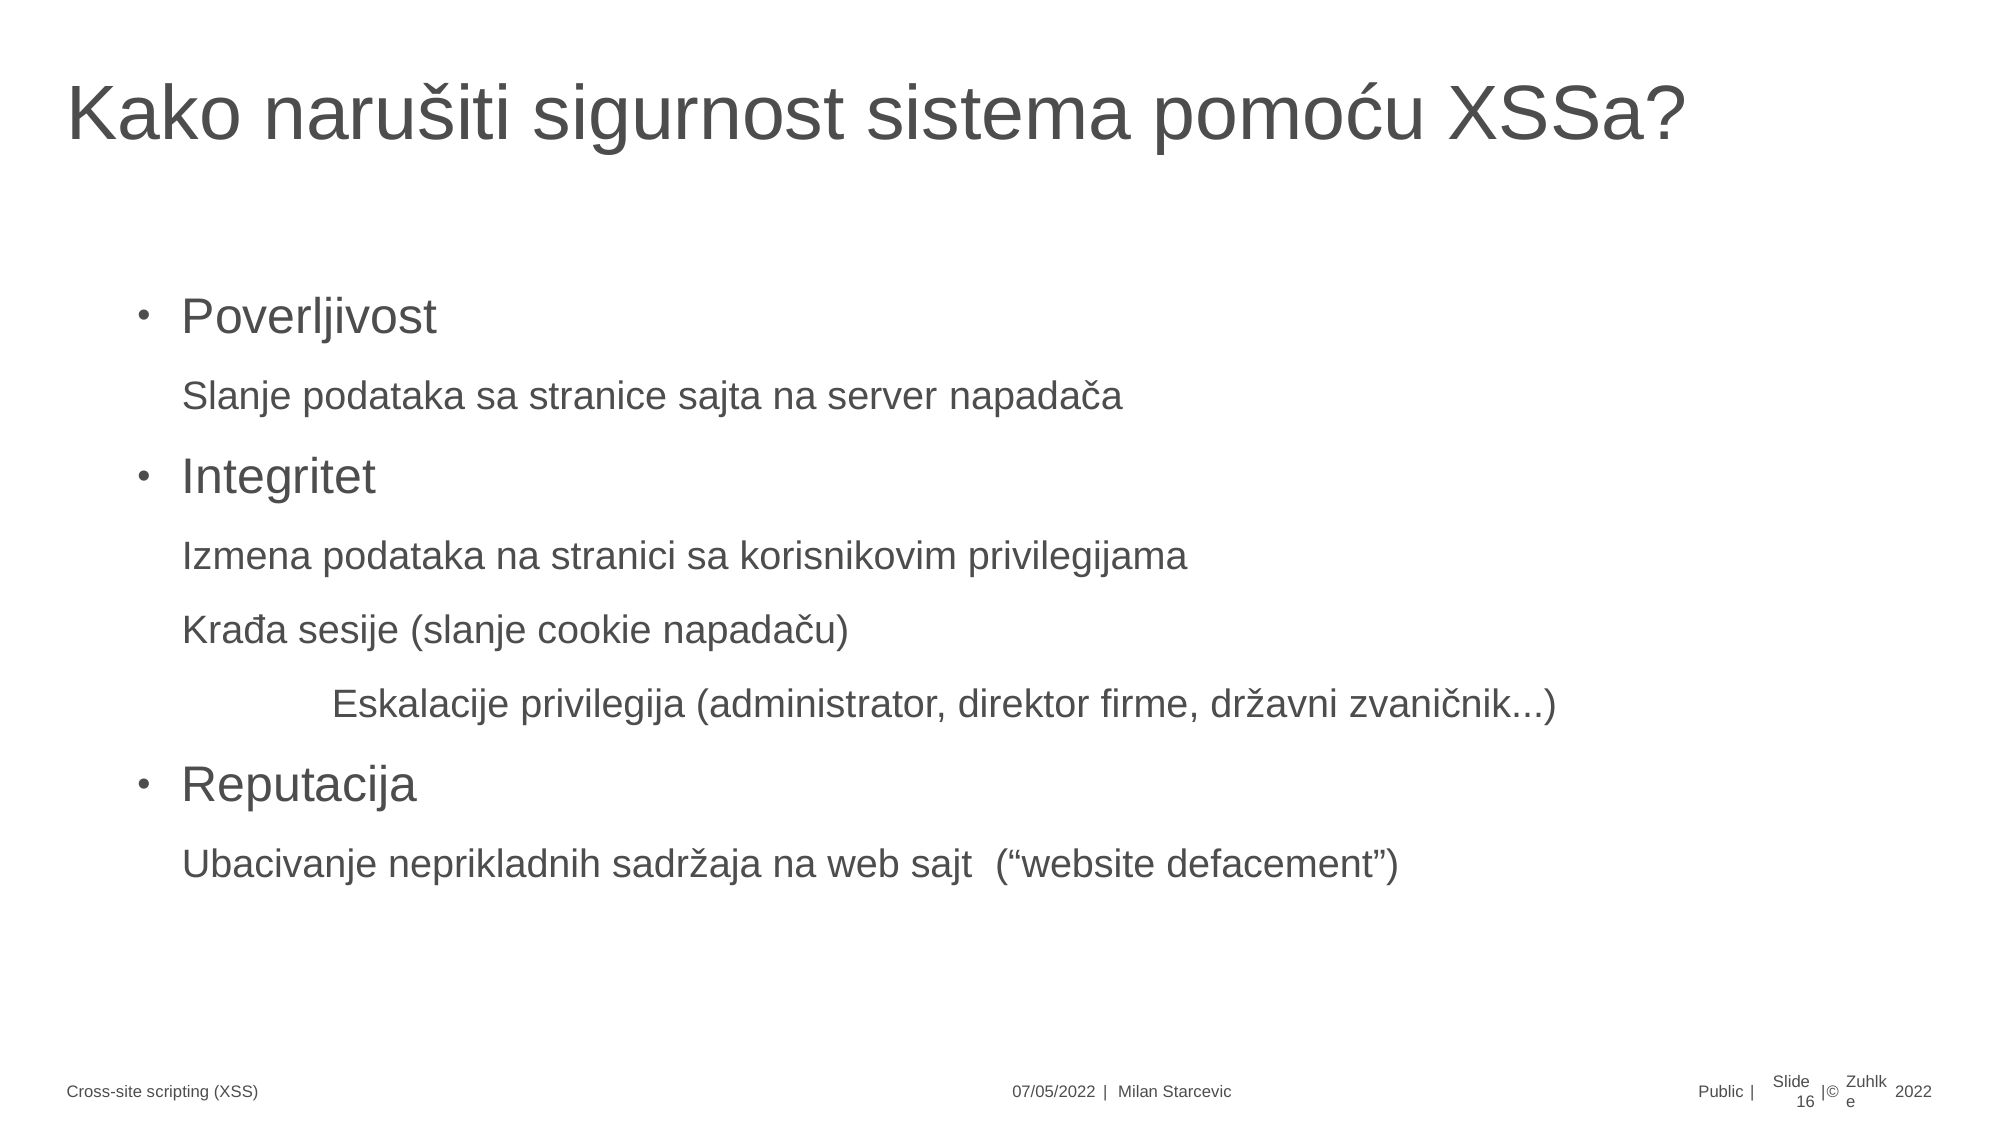

# Kako narušiti sigurnost sistema pomoću XSSa?
Poverljivost
Slanje podataka sa stranice sajta na server napadača
Integritet
Izmena podataka na stranici sa korisnikovim privilegijama
Krađa sesije (slanje cookie napadaču)
	Eskalacije privilegija (administrator, direktor firme, državni zvaničnik...)
Reputacija
Ubacivanje neprikladnih sadržaja na web sajt  (“website defacement”)